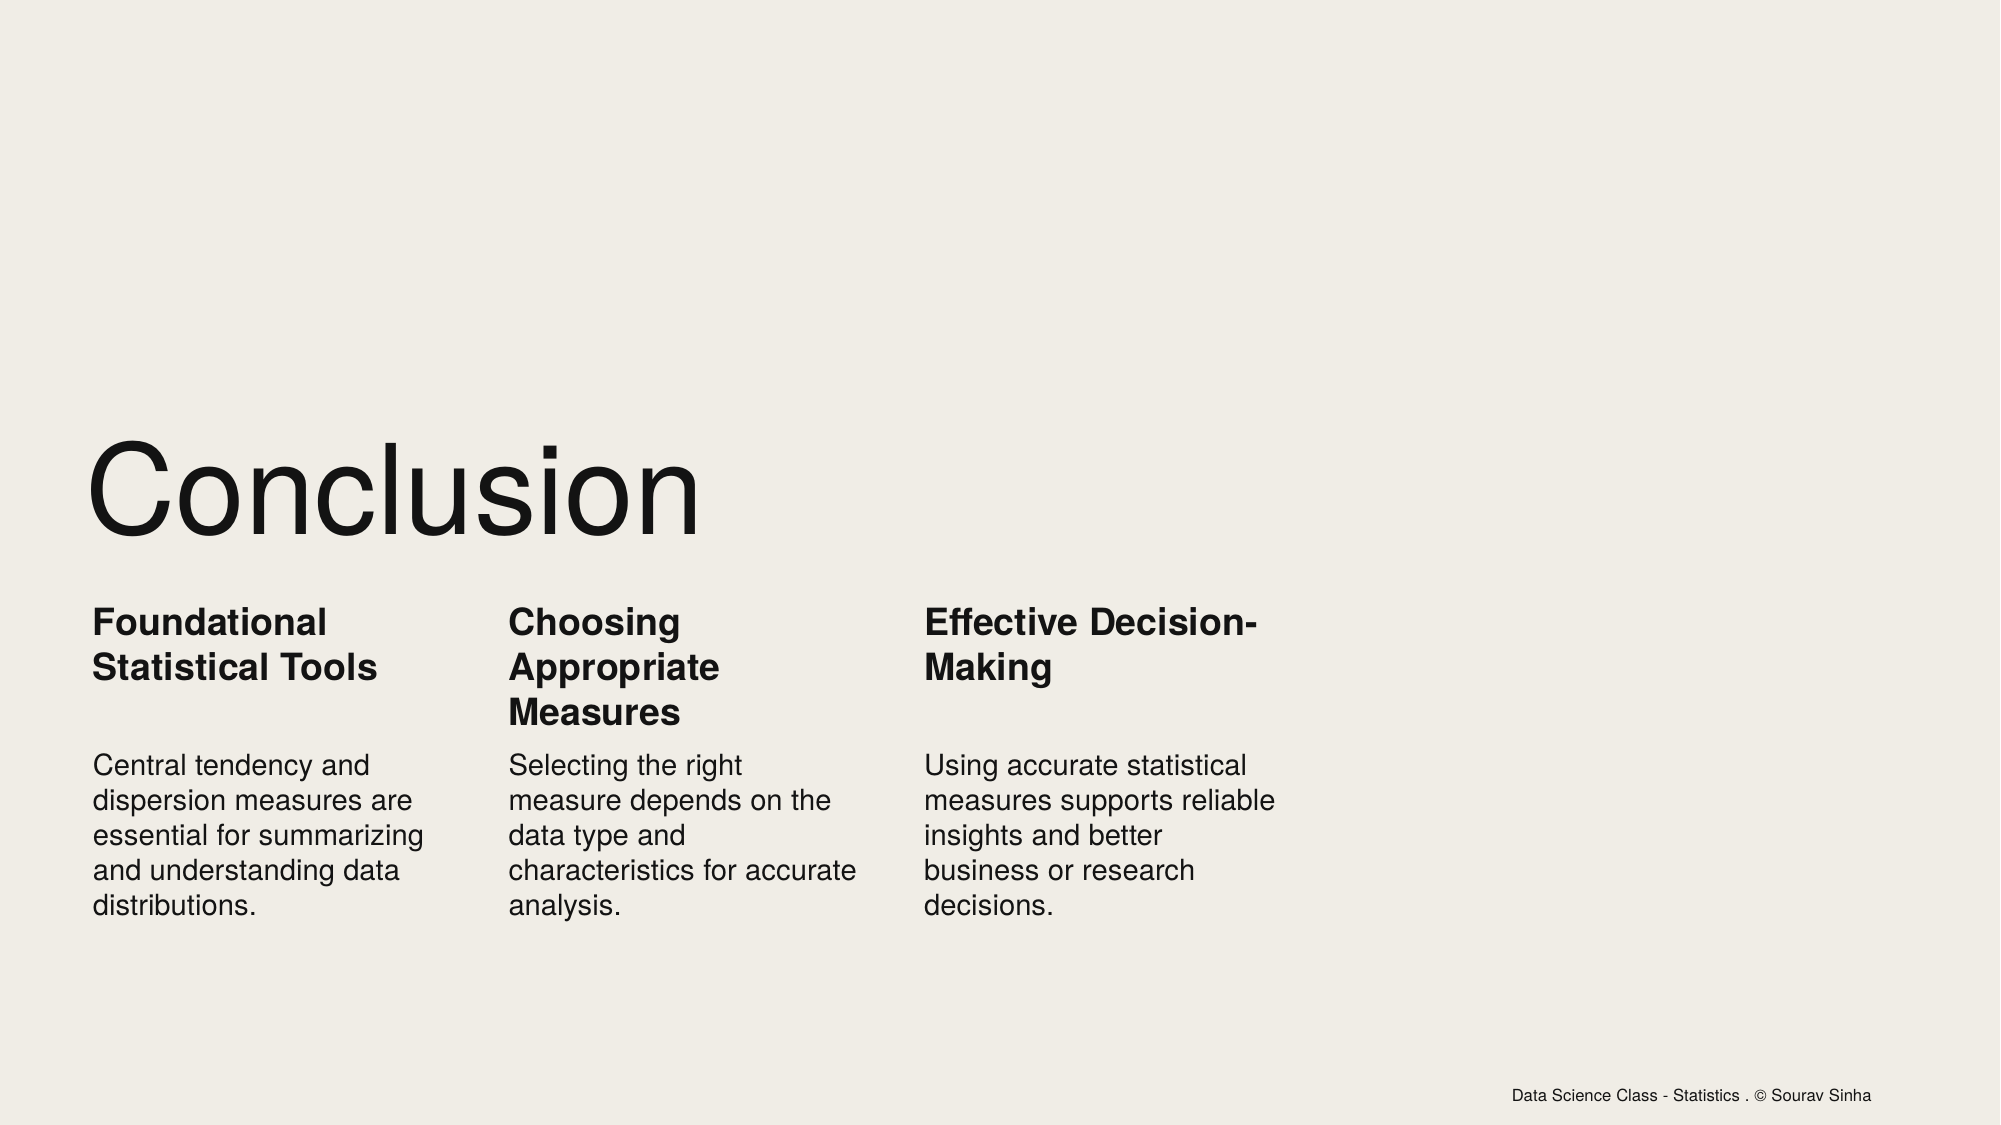

# Conclusion
Foundational Statistical Tools
Central tendency and dispersion measures are essential for summarizing and understanding data distributions.
Choosing Appropriate Measures
Selecting the right measure depends on the data type and characteristics for accurate analysis.
Effective Decision-Making
Using accurate statistical measures supports reliable insights and better business or research decisions.
Data Science Class - Statistics . © Sourav Sinha